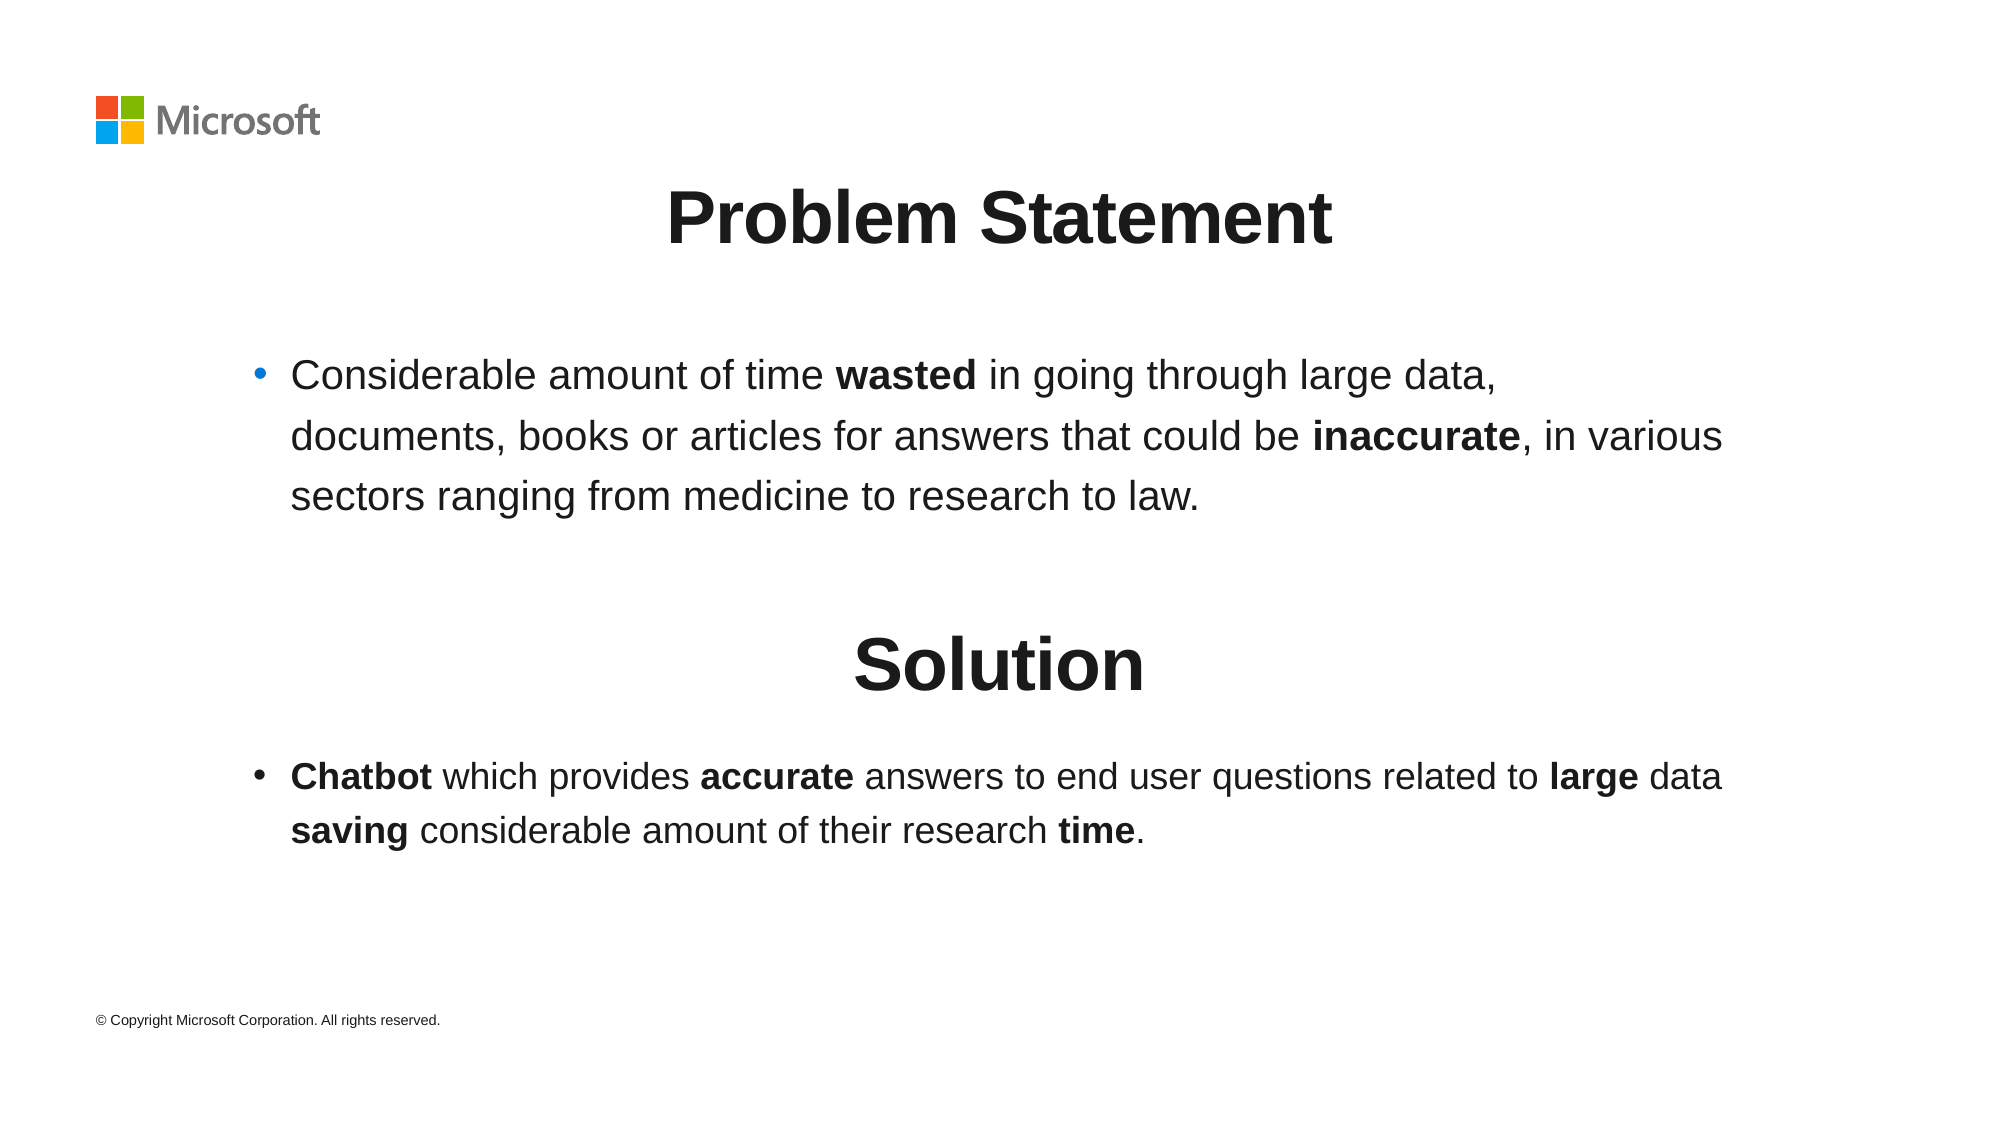

Problem Statement
Considerable amount of time wasted in going through large data, documents, books or articles for answers that could be inaccurate, in various sectors ranging from medicine to research to law.

Solution
Chatbot which provides accurate answers to end user questions related to large data saving considerable amount of their research time.